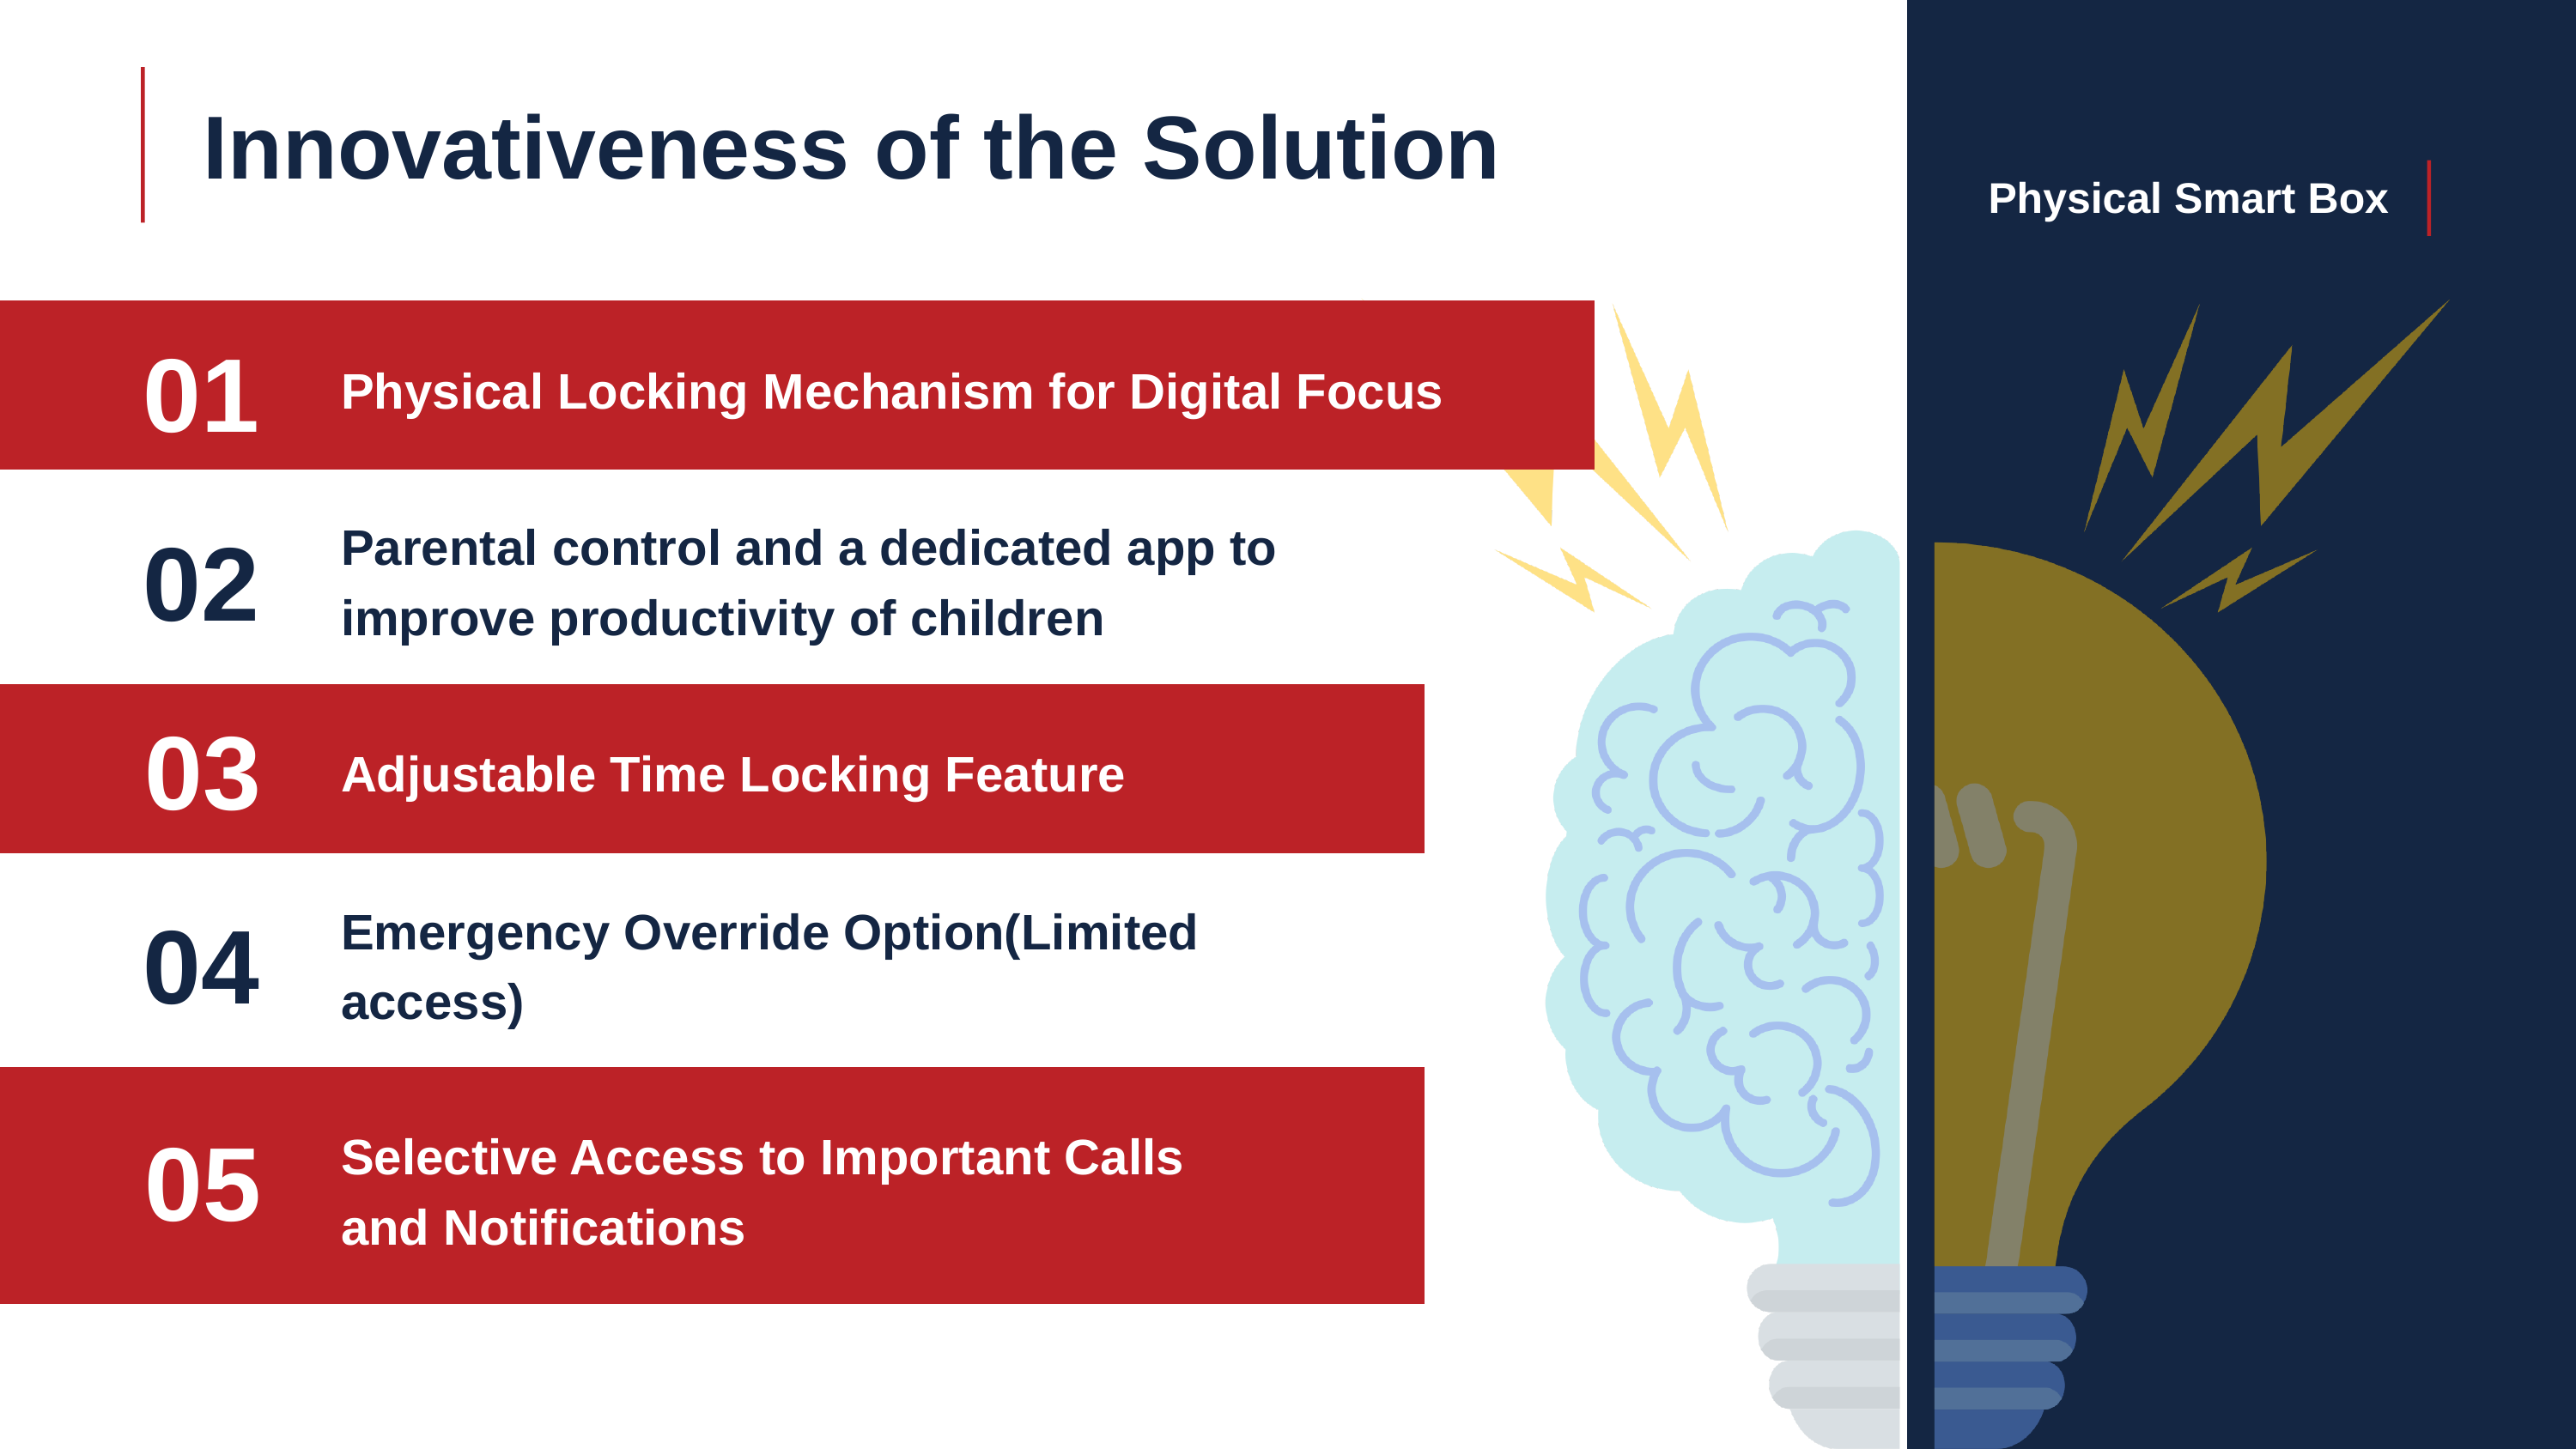

Innovativeness of the Solution
Physical Smart Box

01
Physical Locking Mechanism for Digital Focus

02
Parental control and a dedicated app to improve productivity of children

03
Adjustable Time Locking Feature
04
Emergency Override Option(Limited access)

05
Selective Access to Important Calls and Notifications